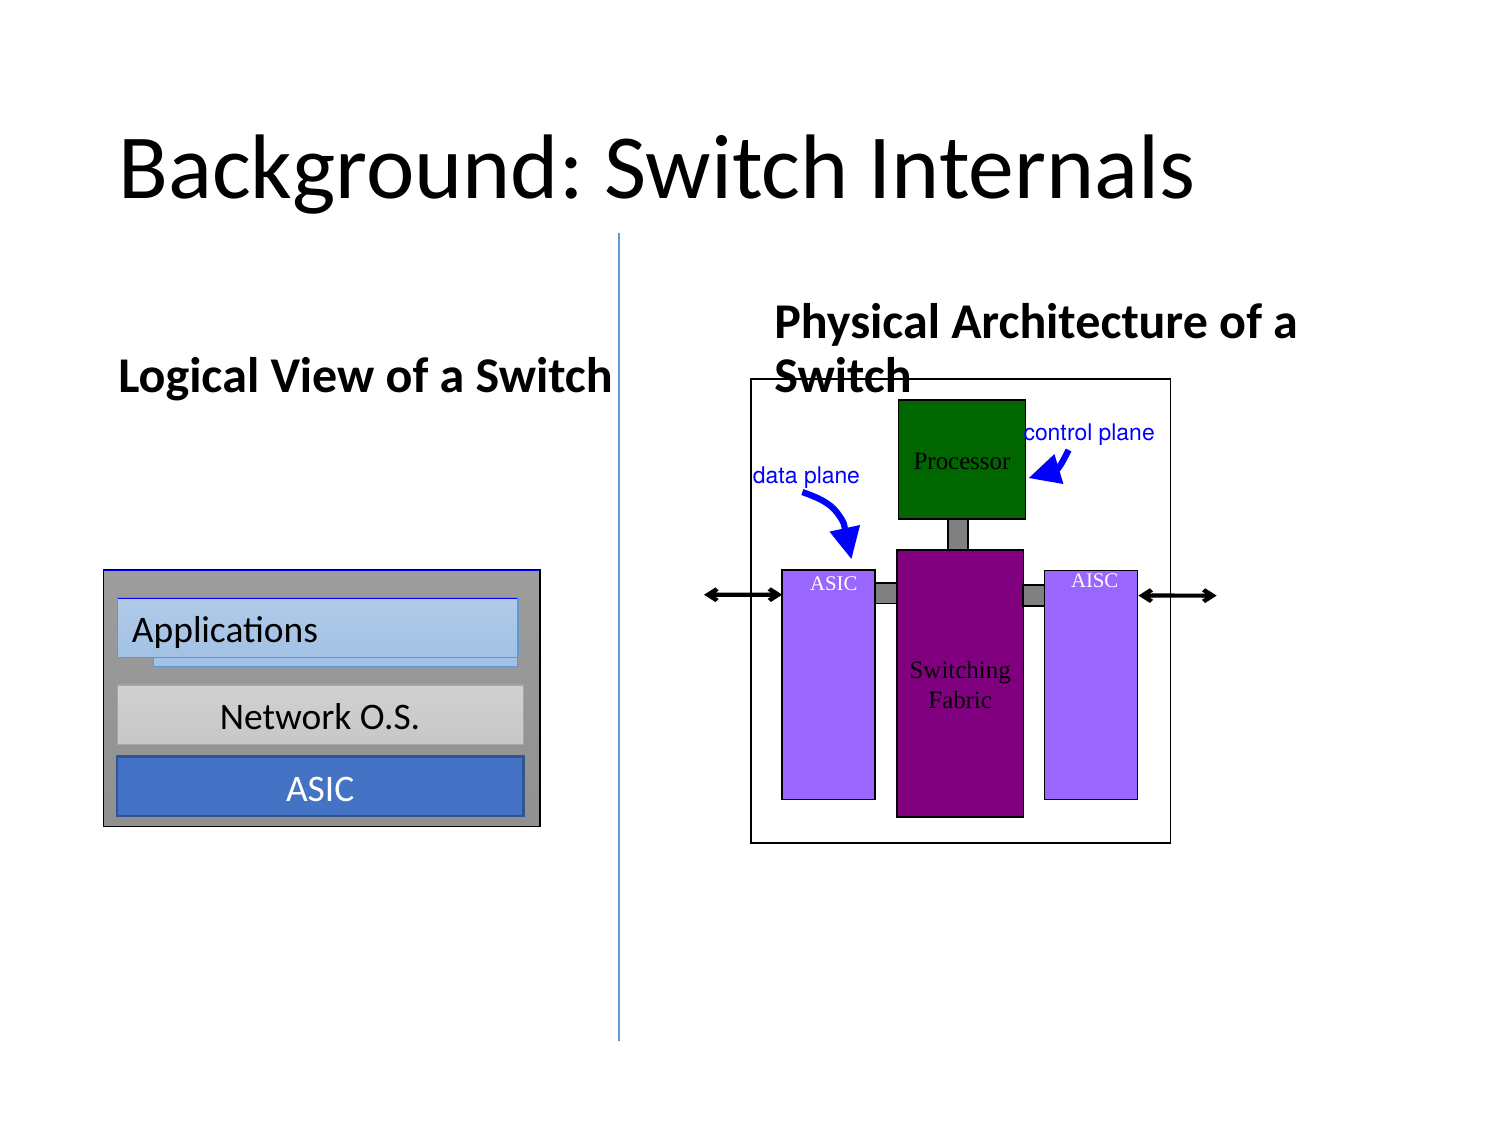

# Background: Switch Internals
Logical View of a Switch
Physical Architecture of a Switch

Processor
control plane

data plane

Switching
Fabric
AISC
ASIC

Applications
Applications
Network O.S.
ASIC